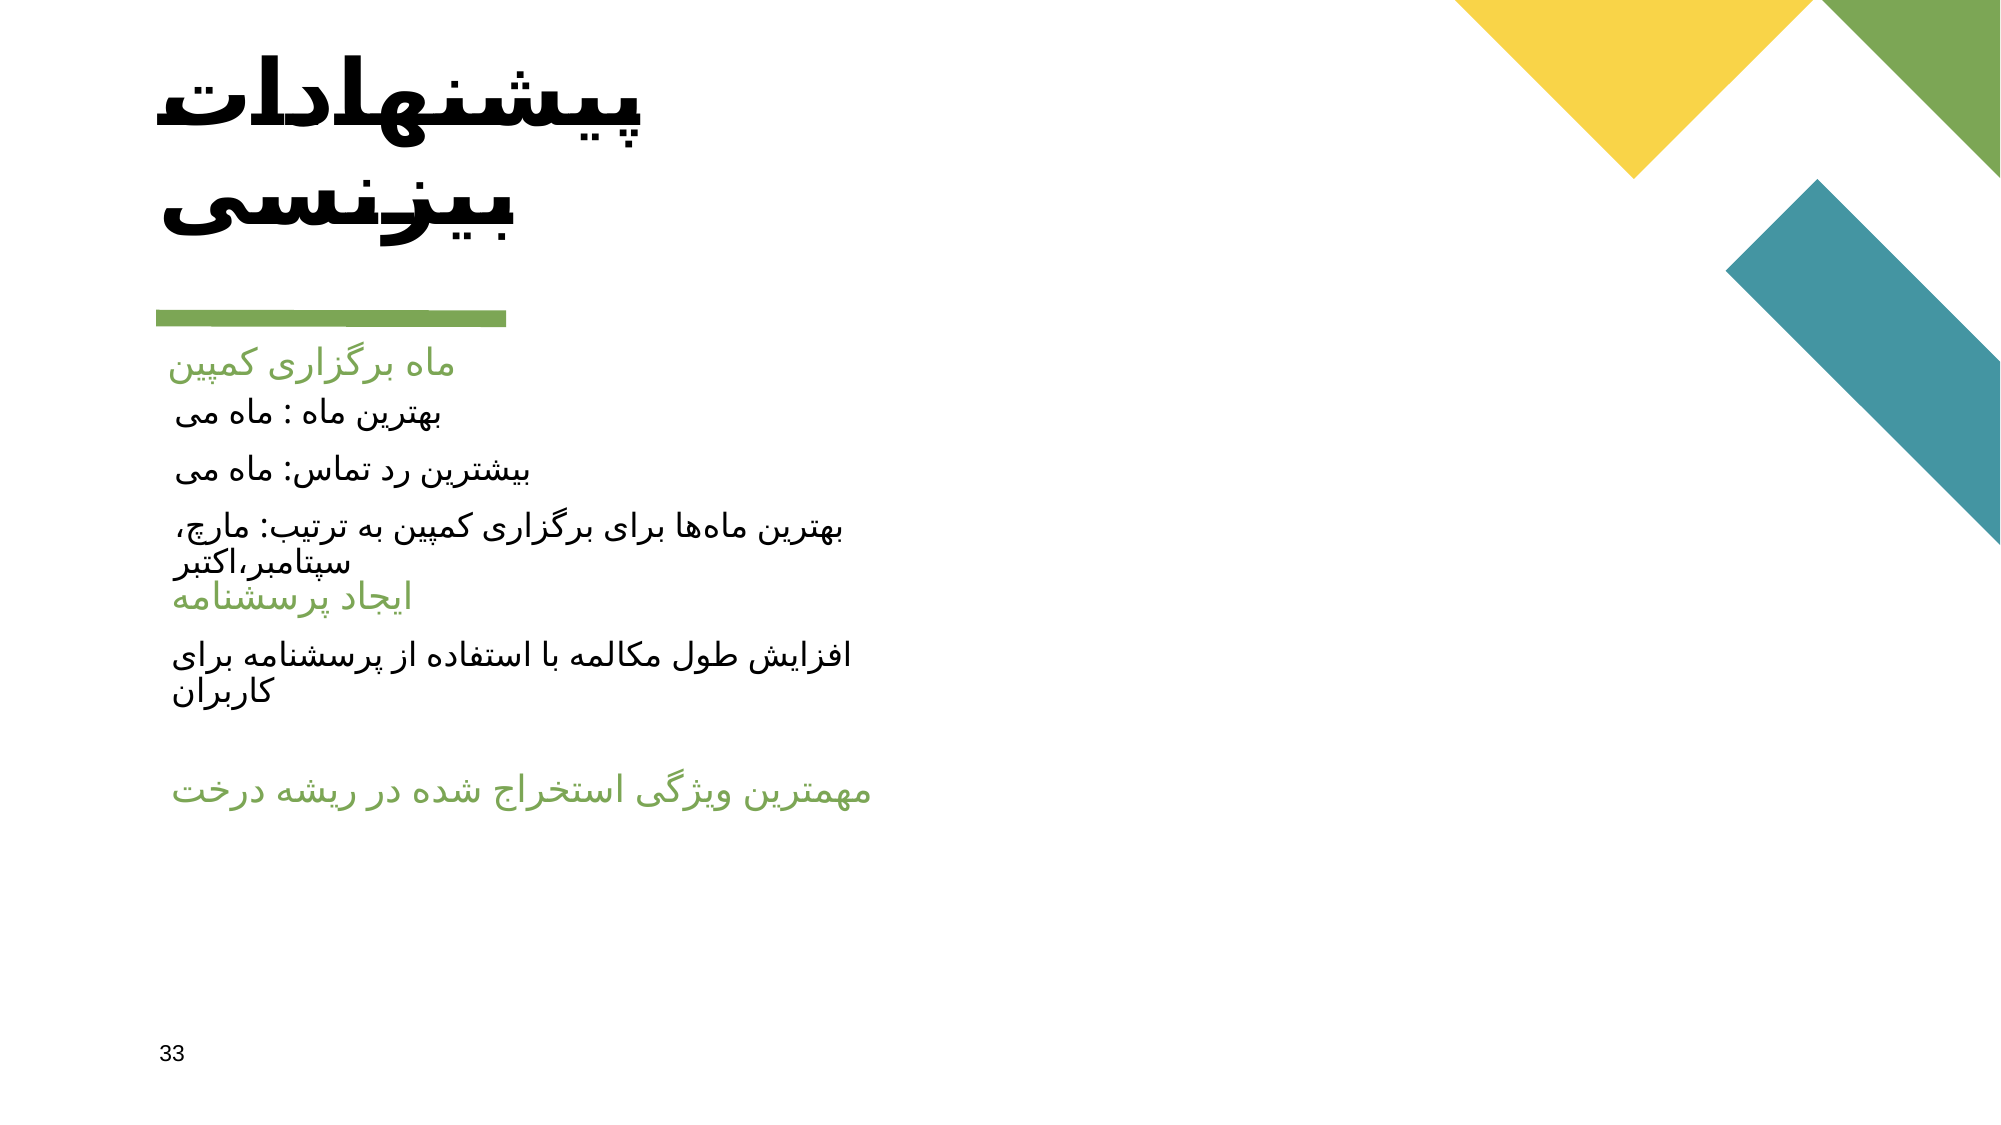

# پیشنهادات بیزنسی
ماه‌ برگزاری کمپین
بهترین ماه : ماه می
بیشترین رد تماس: ماه می
بهترین ماه‌ها برای برگزاری کمپین به ترتیب: مارچ، سپتامبر،اکتبر
ایجاد پرسشنامه
افزایش طول مکالمه با استفاده از پرسشنامه برای کاربران

مهمترین ویژگی استخراج شده در ریشه درخت
33